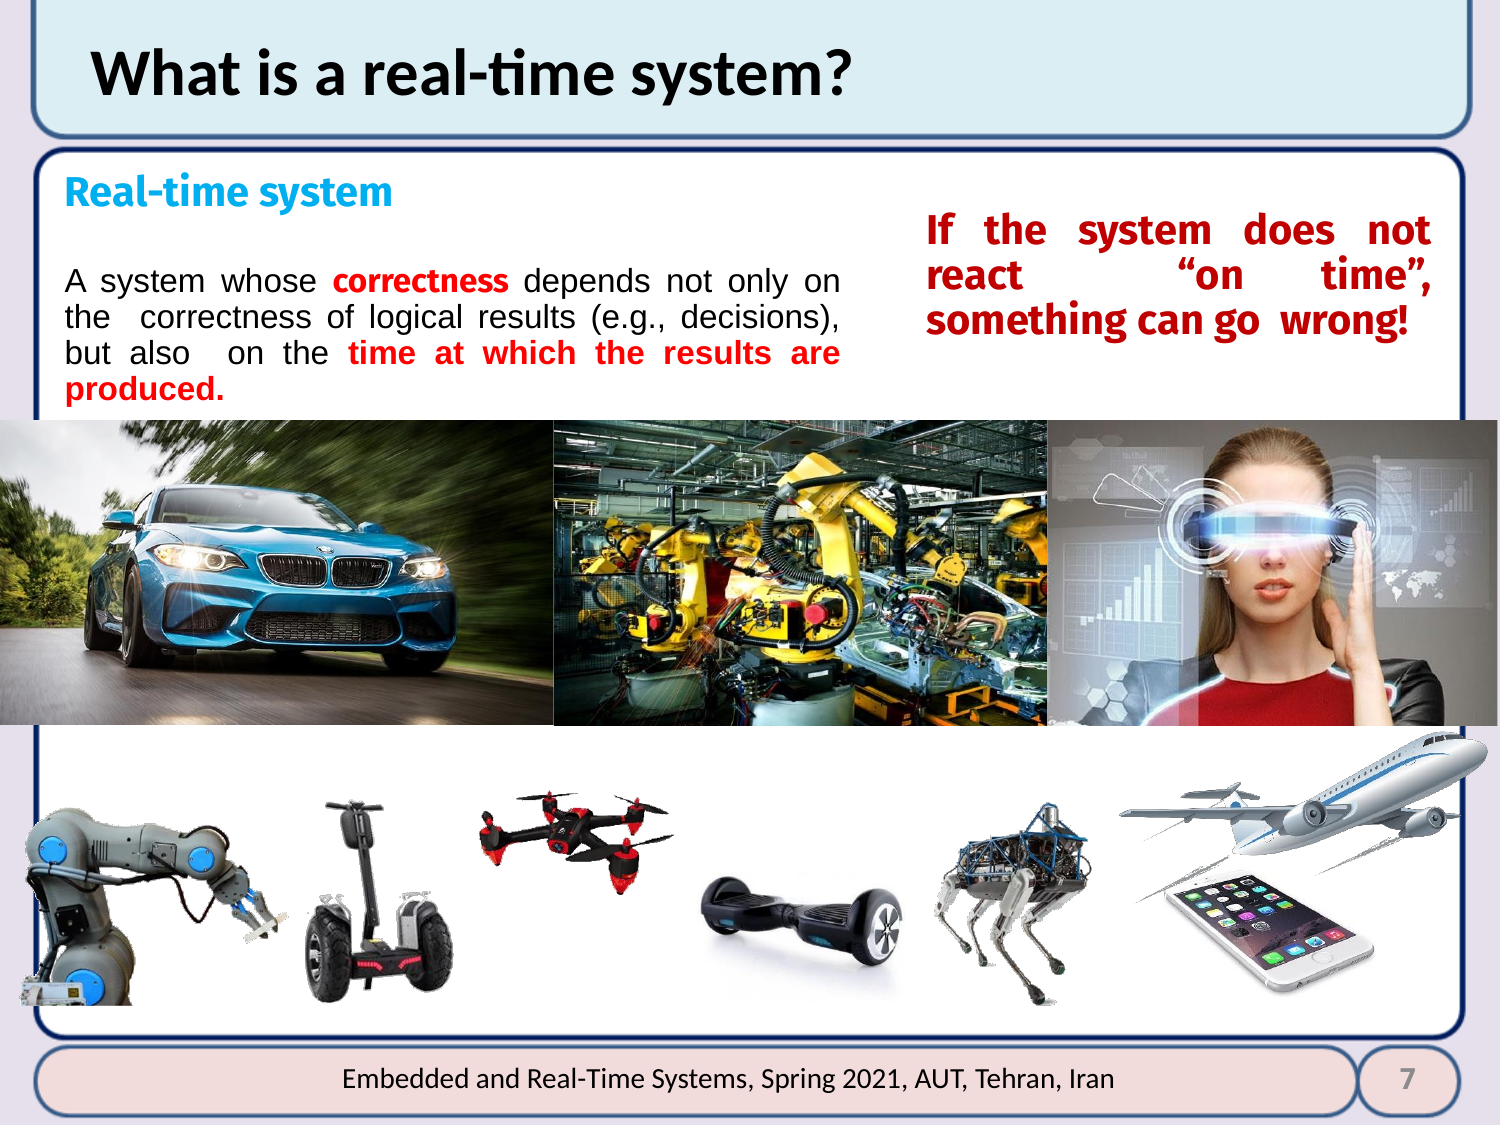

# What is a real-time system?
Real-time system

A system whose correctness depends not only on the  correctness of logical results (e.g., decisions), but also  on the time at which the results are produced.

If the system does not react  “on time”, something can go  wrong!

7
Embedded and Real-Time Systems, Spring 2021, AUT, Tehran, Iran